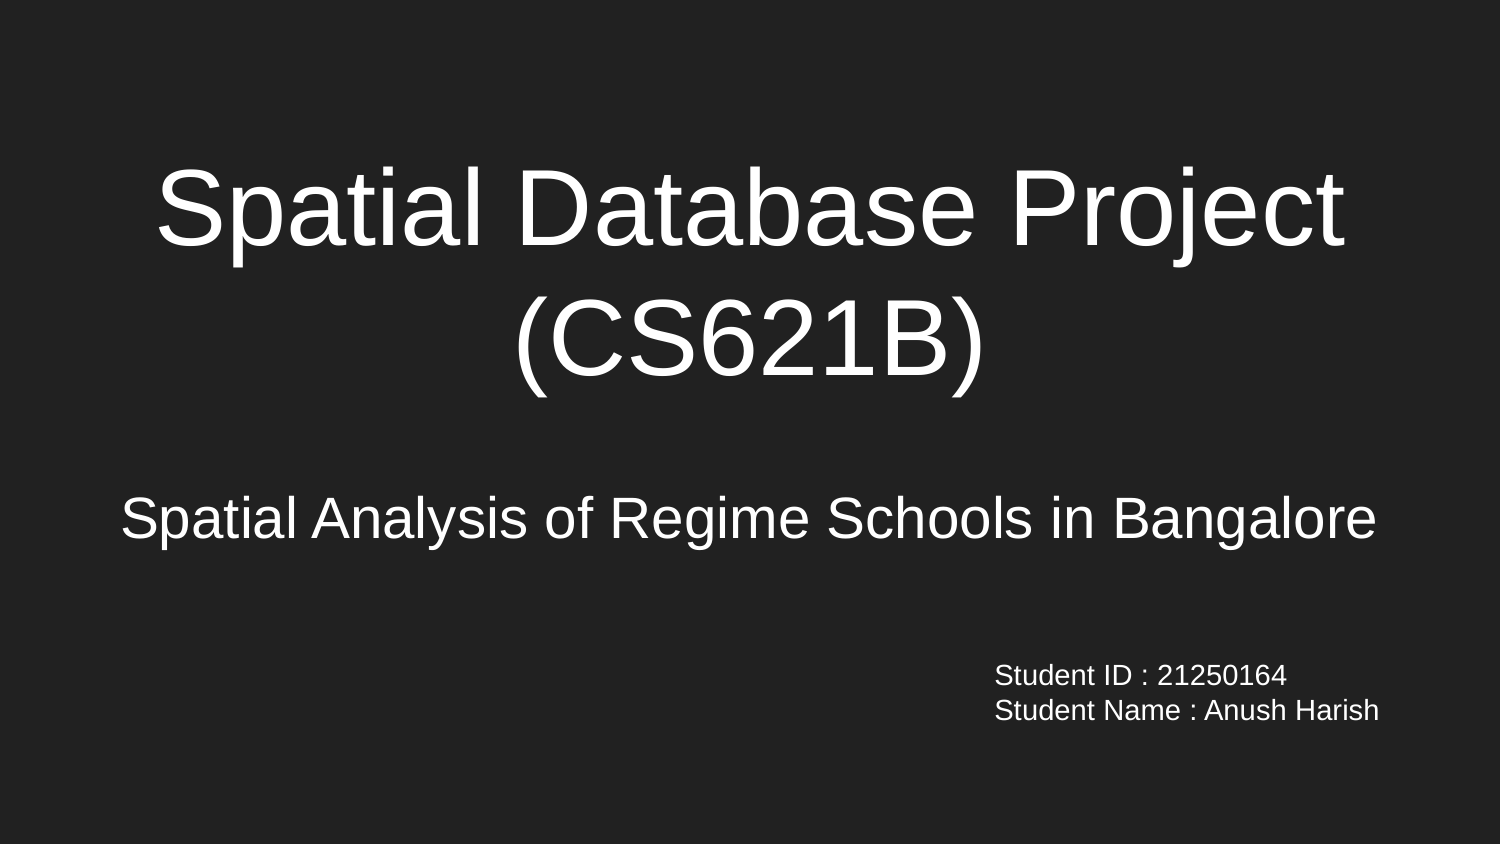

#
Spatial Database Project (CS621B)

Spatial Analysis of Regime Schools in Bangalore
Student ID : 21250164
Student Name : Anush Harish